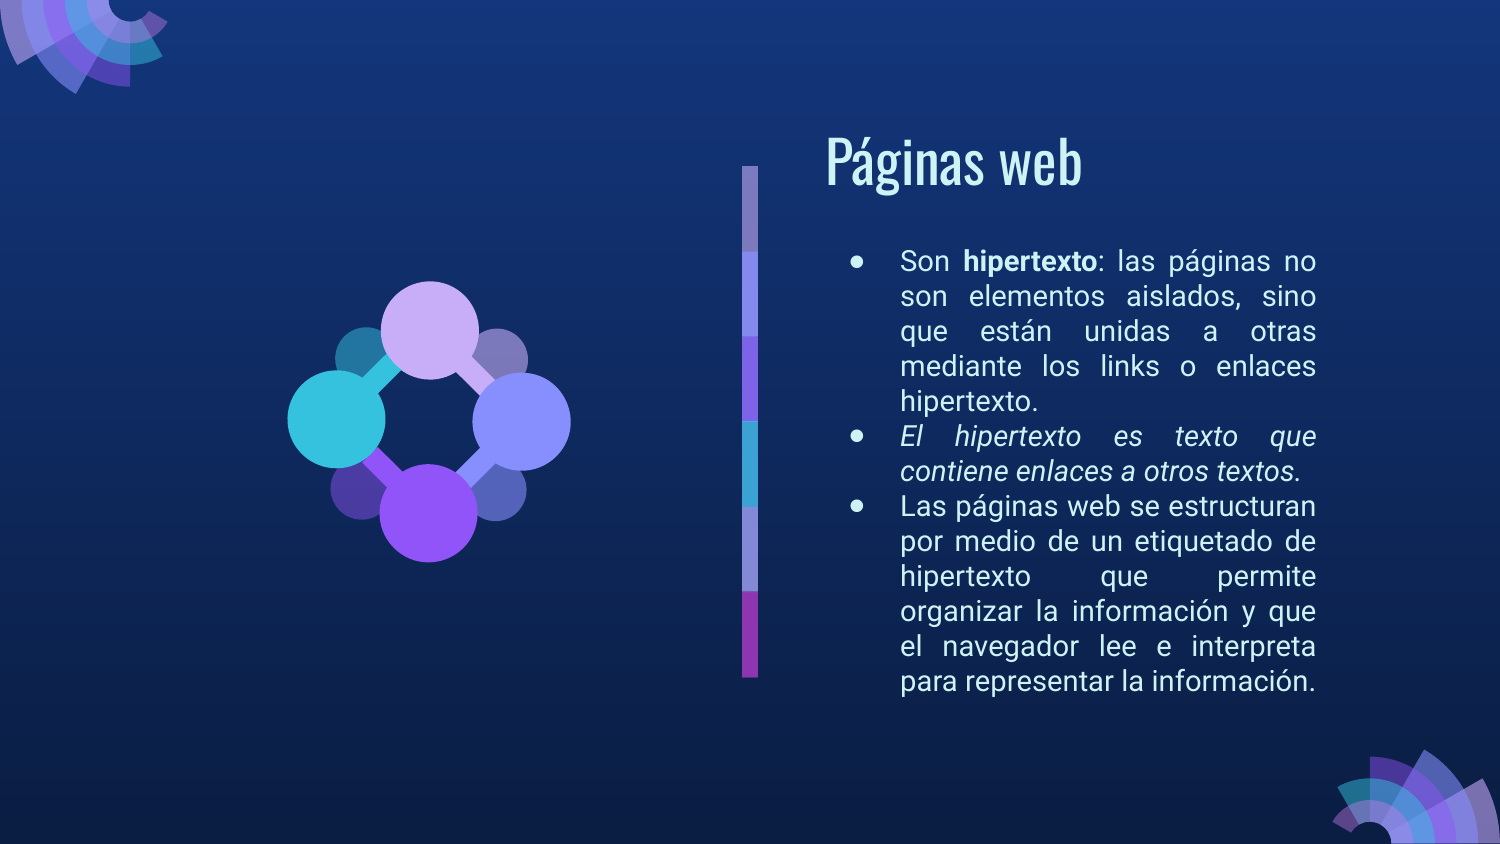

# Páginas web
Son hipertexto: las páginas no son elementos aislados, sino que están unidas a otras mediante los links o enlaces hipertexto.
El hipertexto es texto que contiene enlaces a otros textos.
Las páginas web se estructuran por medio de un etiquetado de hipertexto que permite organizar la información y que el navegador lee e interpreta para representar la información.